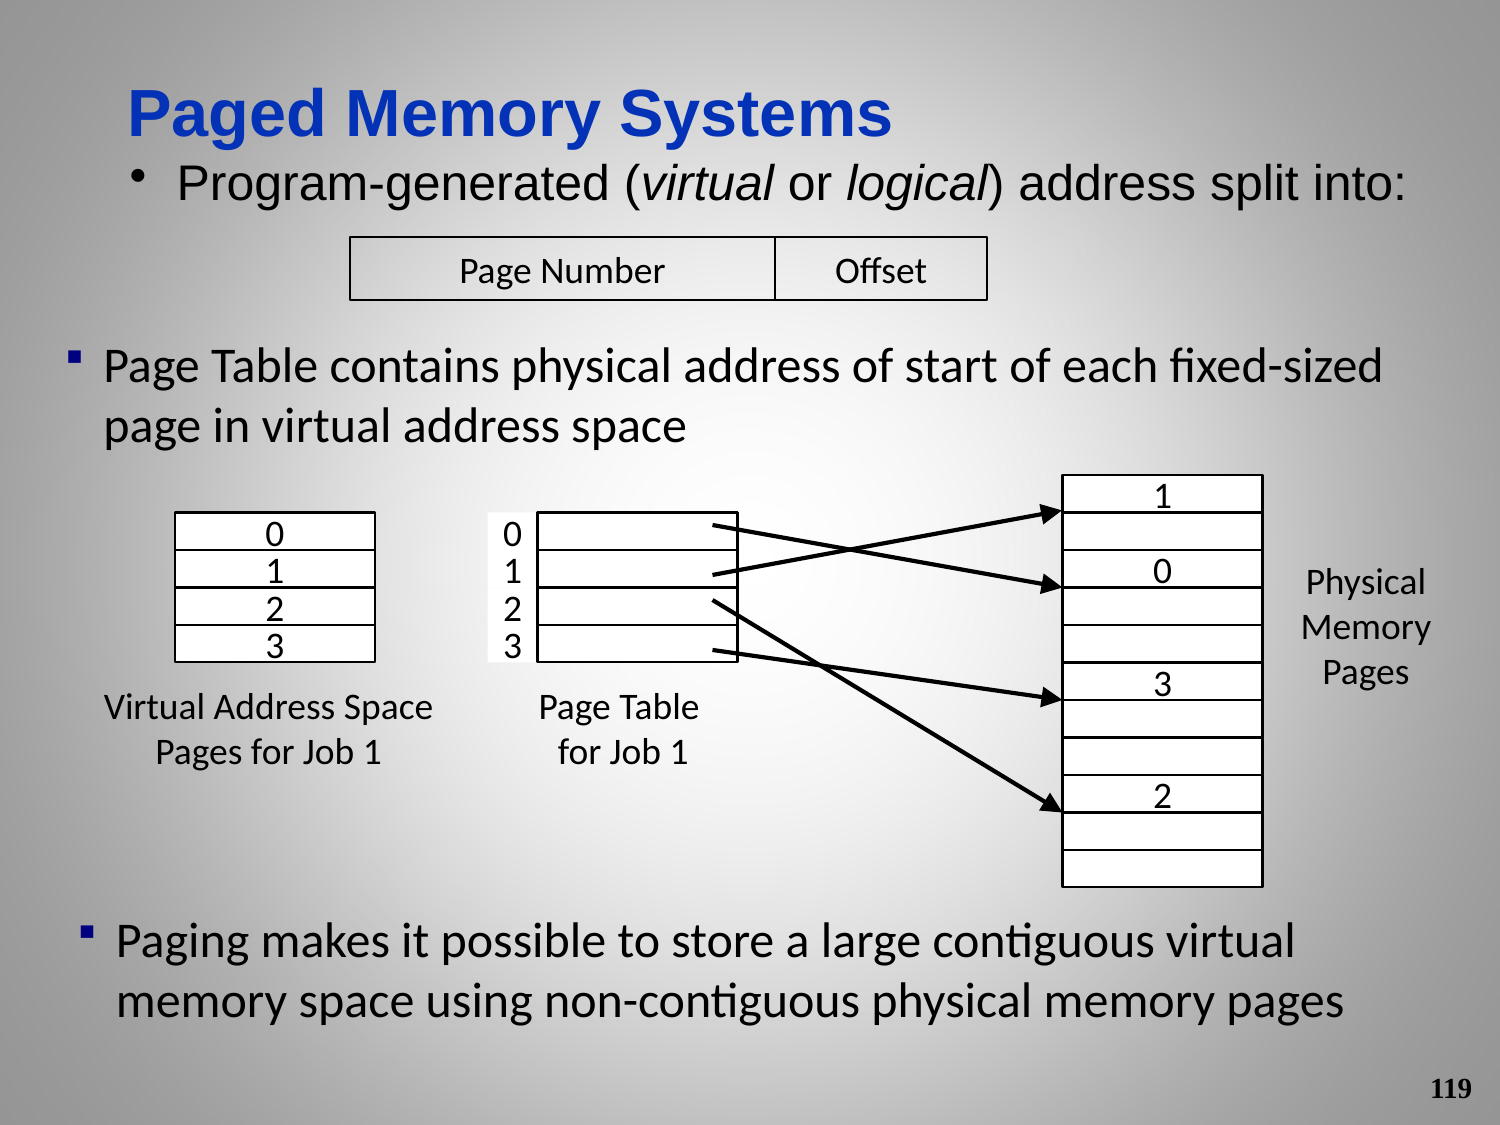

# Paged Memory Systems
Program-generated (virtual or logical) address split into:

Page Number
Offset
Page Table contains physical address of start of each fixed-sized page in virtual address space
1

0
1
2
3
0
1
2
3

0
Physical Memory
Pages

3
Virtual Address Space Pages for Job 1
Page Table
for Job 1

2

Paging makes it possible to store a large contiguous virtual memory space using non-contiguous physical memory pages
119